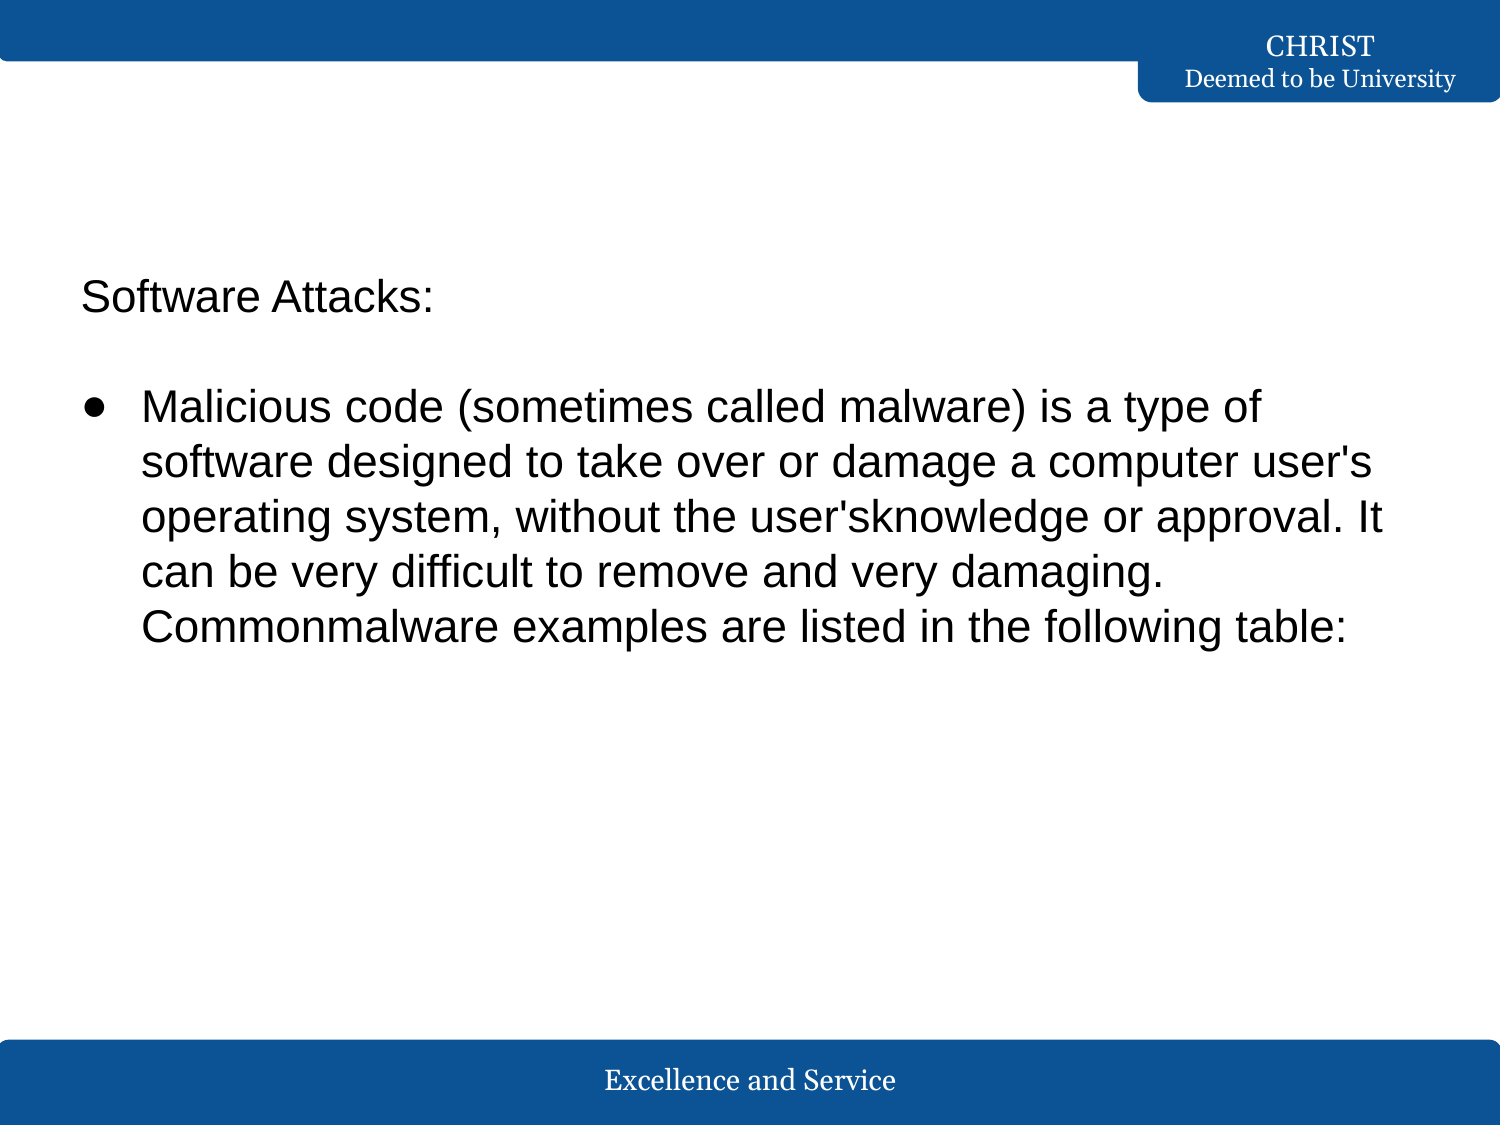

#
Software Attacks:

Malicious code (sometimes called malware) is a type of software designed to take over or damage a computer user's operating system, without the user'sknowledge or approval. It can be very difficult to remove and very damaging. Commonmalware examples are listed in the following table: